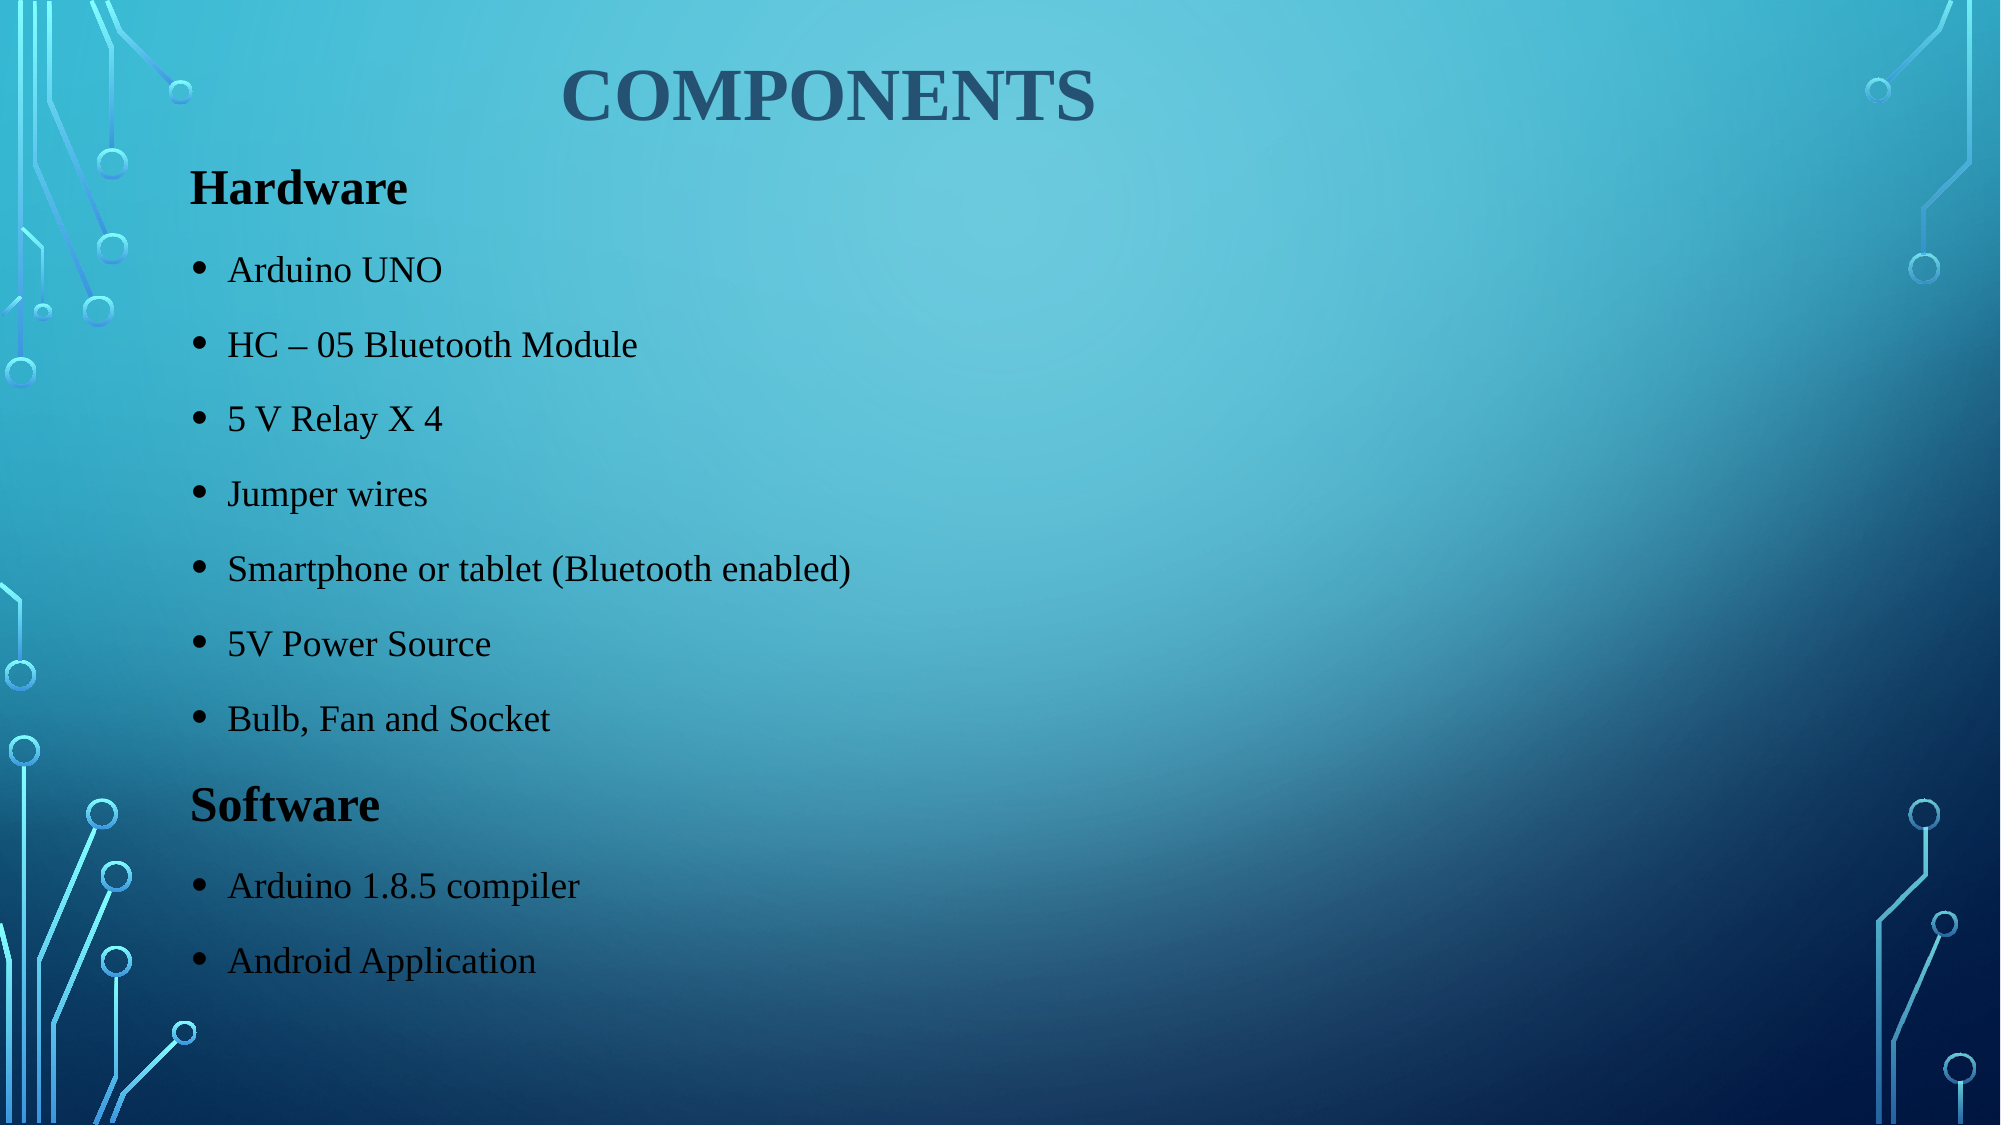

# COMPONENTS
Hardware
Arduino UNO
HC – 05 Bluetooth Module
5 V Relay X 4
Jumper wires
Smartphone or tablet (Bluetooth enabled)
5V Power Source
Bulb, Fan and Socket
Software
Arduino 1.8.5 compiler
Android Application